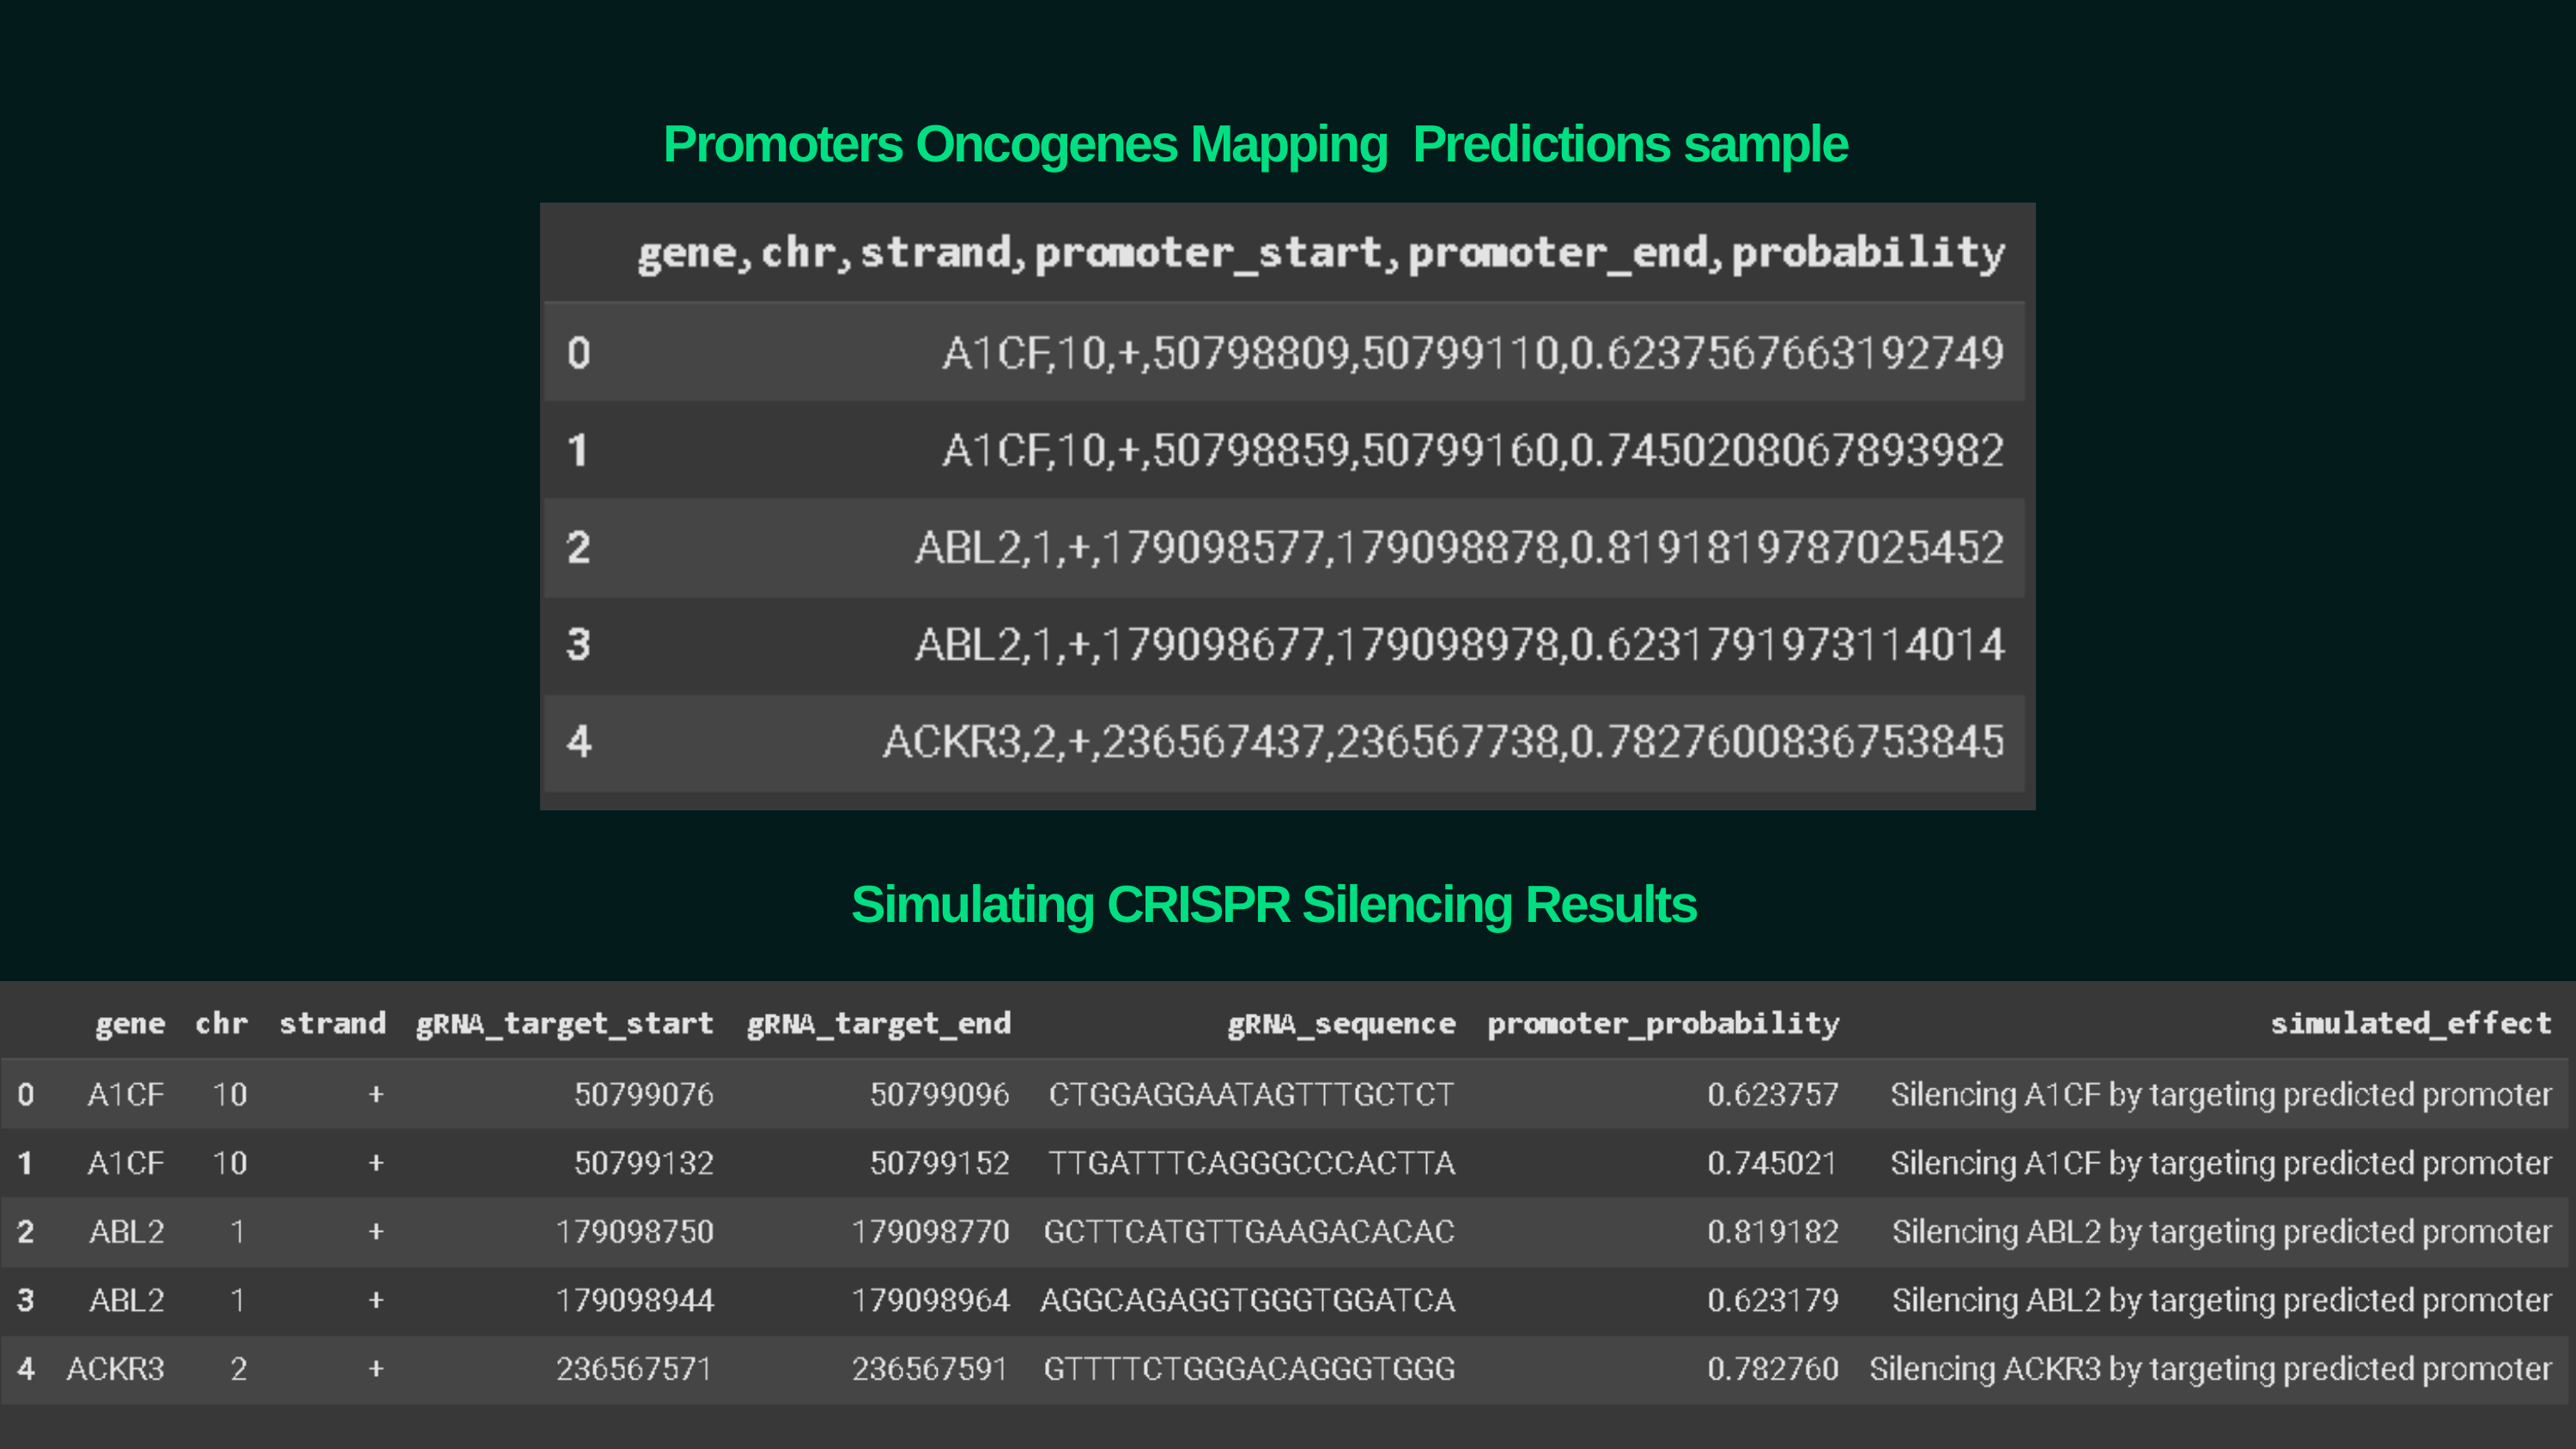

Promoters Oncogenes Mapping  Predictions sample

Simulating CRISPR Silencing Results